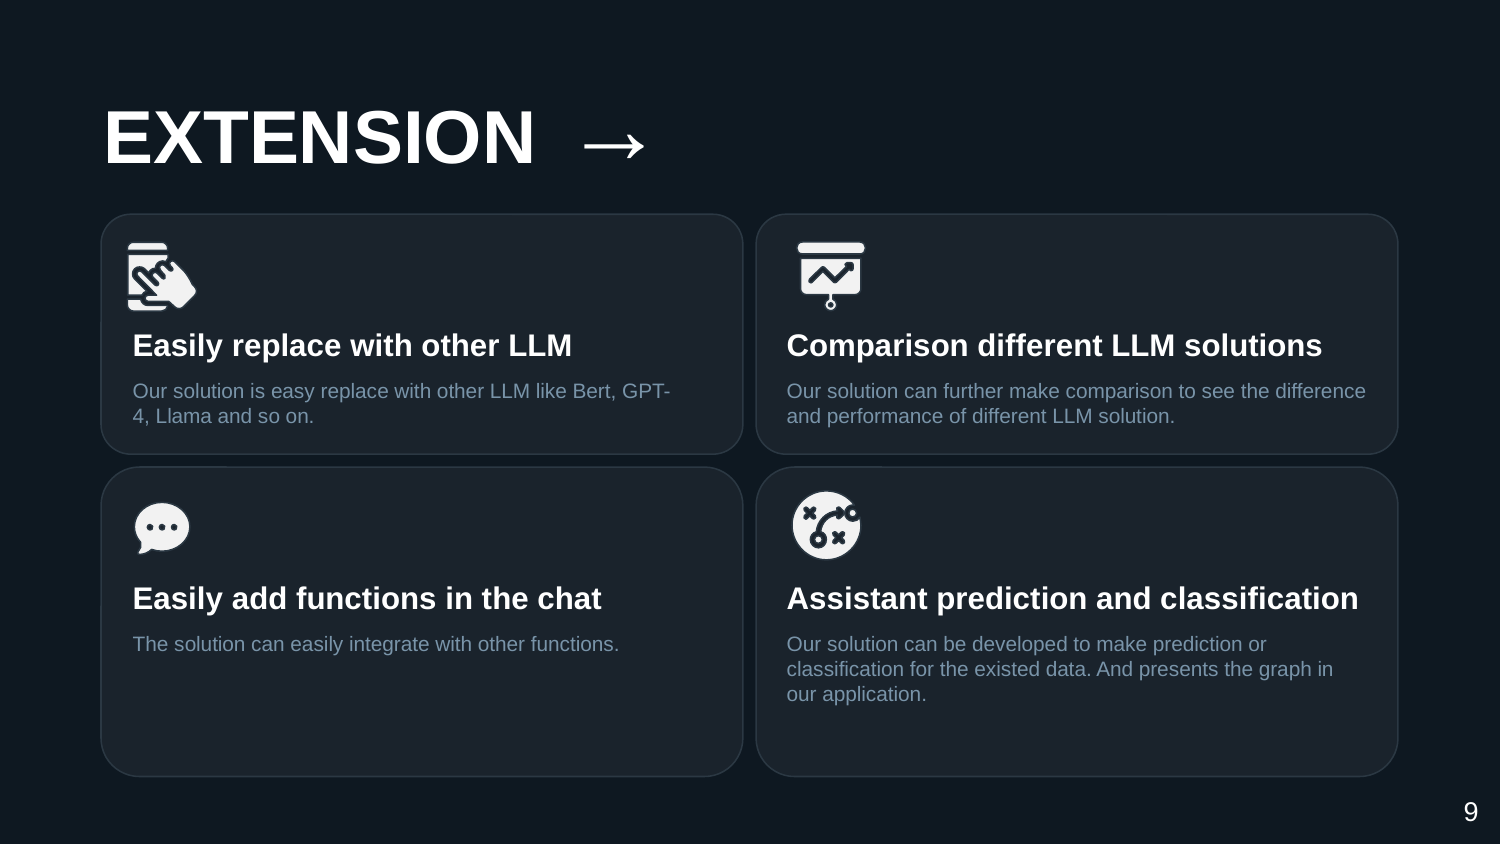

EXTENSION →

Easily replace with other LLM

Comparison different LLM solutions

Our solution is easy replace with other LLM like Bert, GPT-4, Llama and so on.

Our solution can further make comparison to see the difference and performance of different LLM solution.

Easily add functions in the chat

Assistant prediction and classification

The solution can easily integrate with other functions.

Our solution can be developed to make prediction or classification for the existed data. And presents the graph in our application.

9